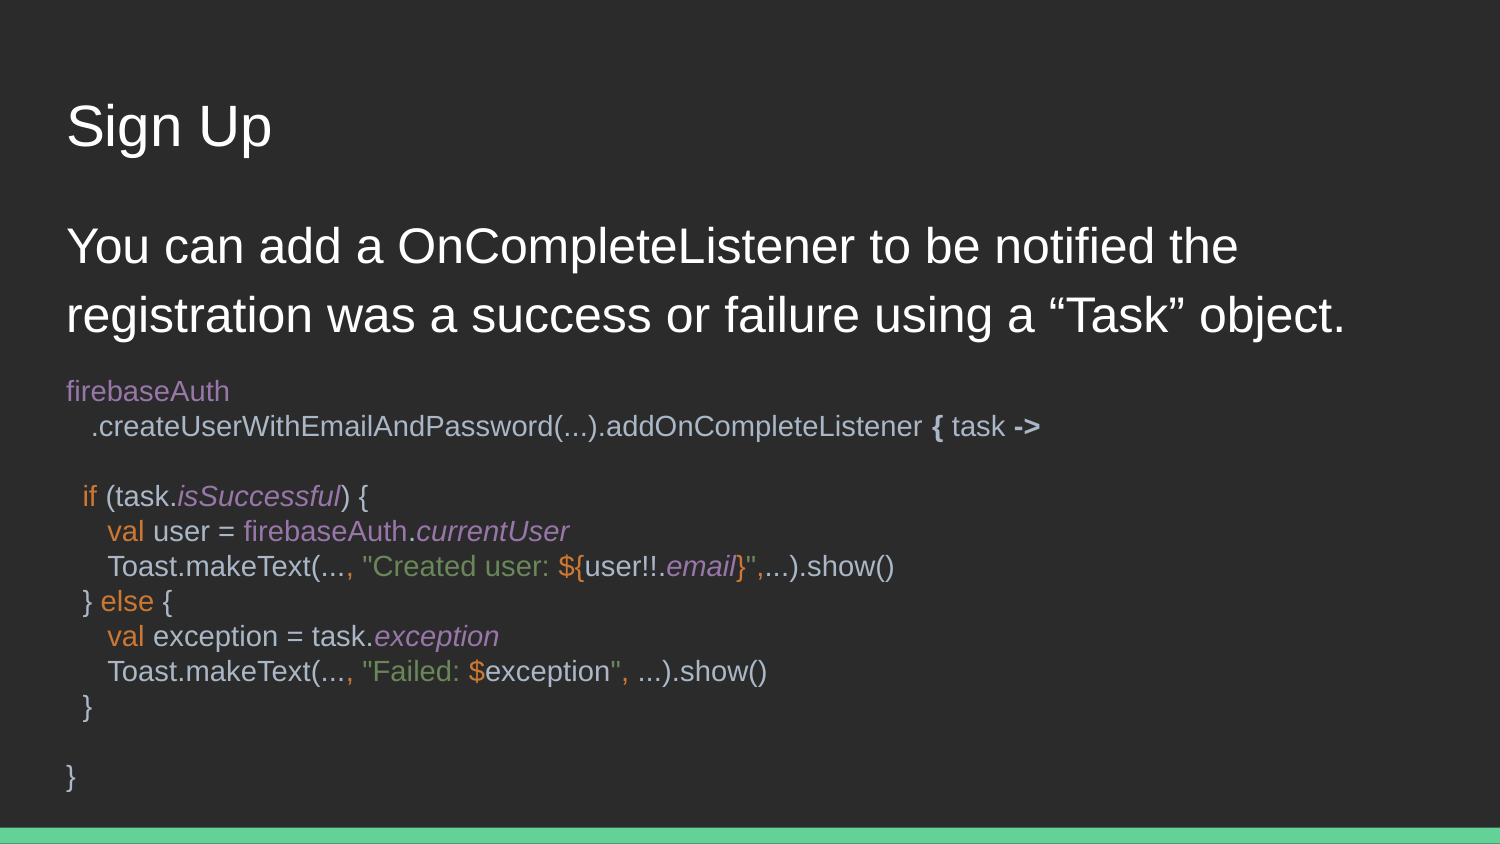

# Sign Up
You can add a OnCompleteListener to be notified the registration was a success or failure using a “Task” object.
firebaseAuth
   .createUserWithEmailAndPassword(...).addOnCompleteListener { task ->

  if (task.isSuccessful) {
     val user = firebaseAuth.currentUser
     Toast.makeText(..., "Created user: ${user!!.email}",...).show()
  } else {
     val exception = task.exception
     Toast.makeText(..., "Failed: $exception", ...).show()
  }

}